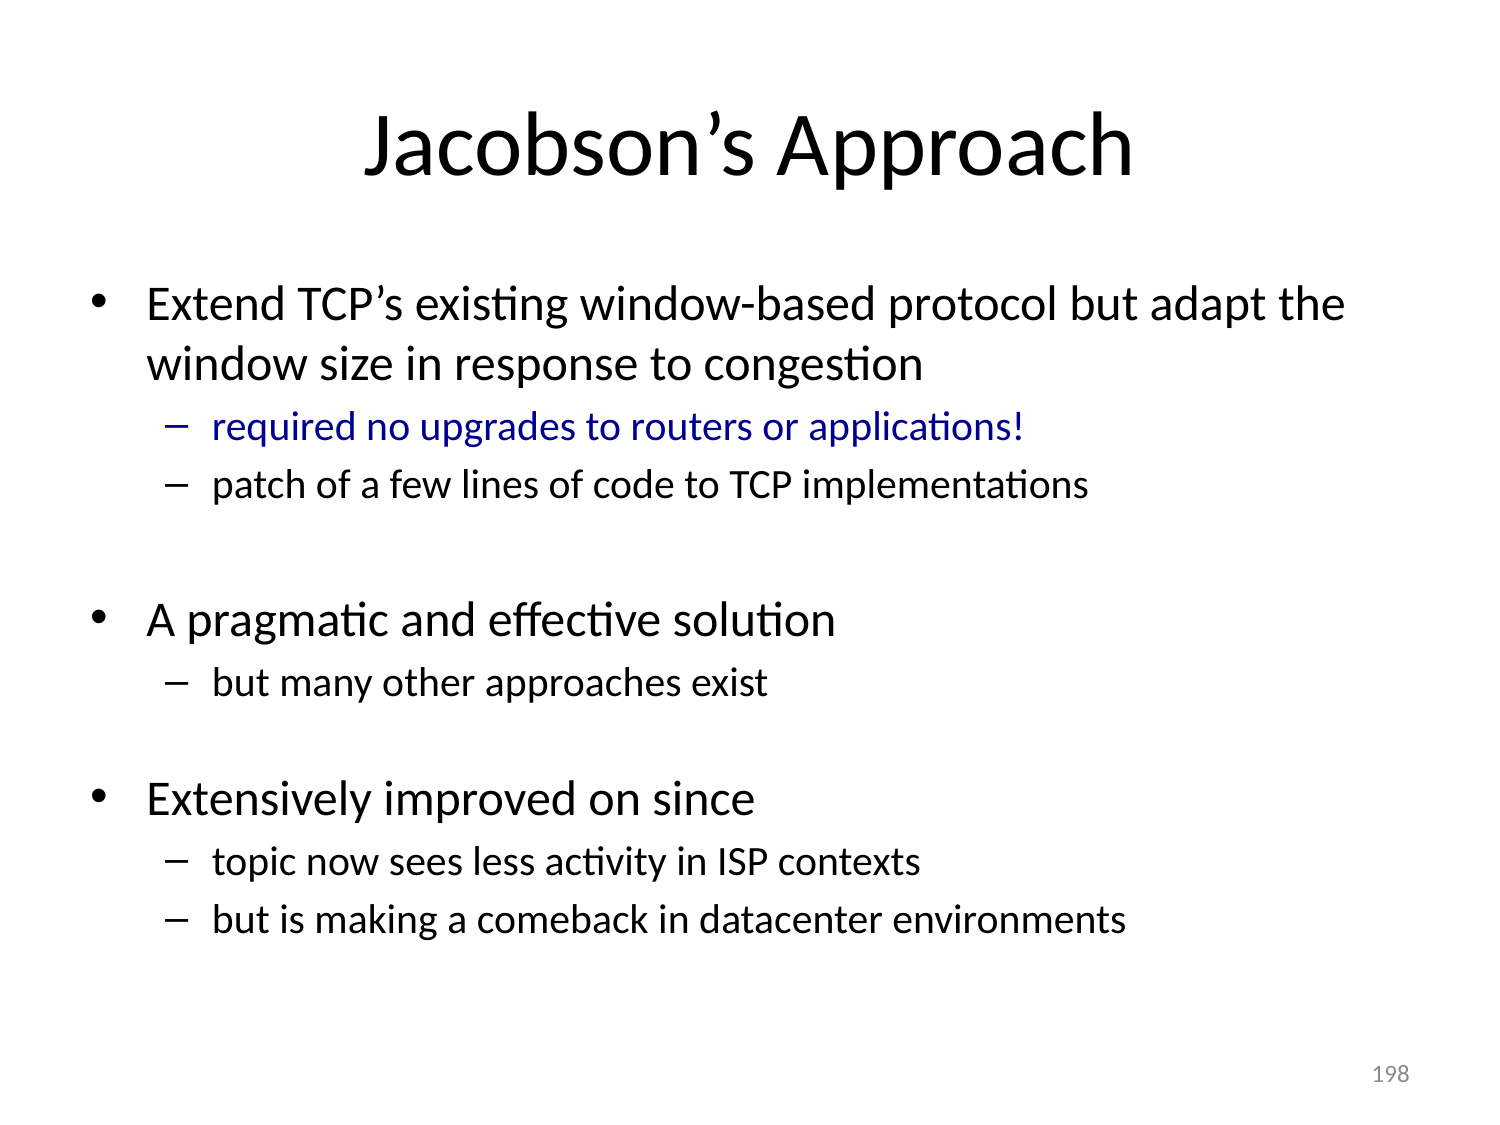

# Jacobson’s Approach
Extend TCP’s existing window-based protocol but adapt the window size in response to congestion
required no upgrades to routers or applications!
patch of a few lines of code to TCP implementations

A pragmatic and effective solution
but many other approaches exist
Extensively improved on since
topic now sees less activity in ISP contexts
but is making a comeback in datacenter environments

198